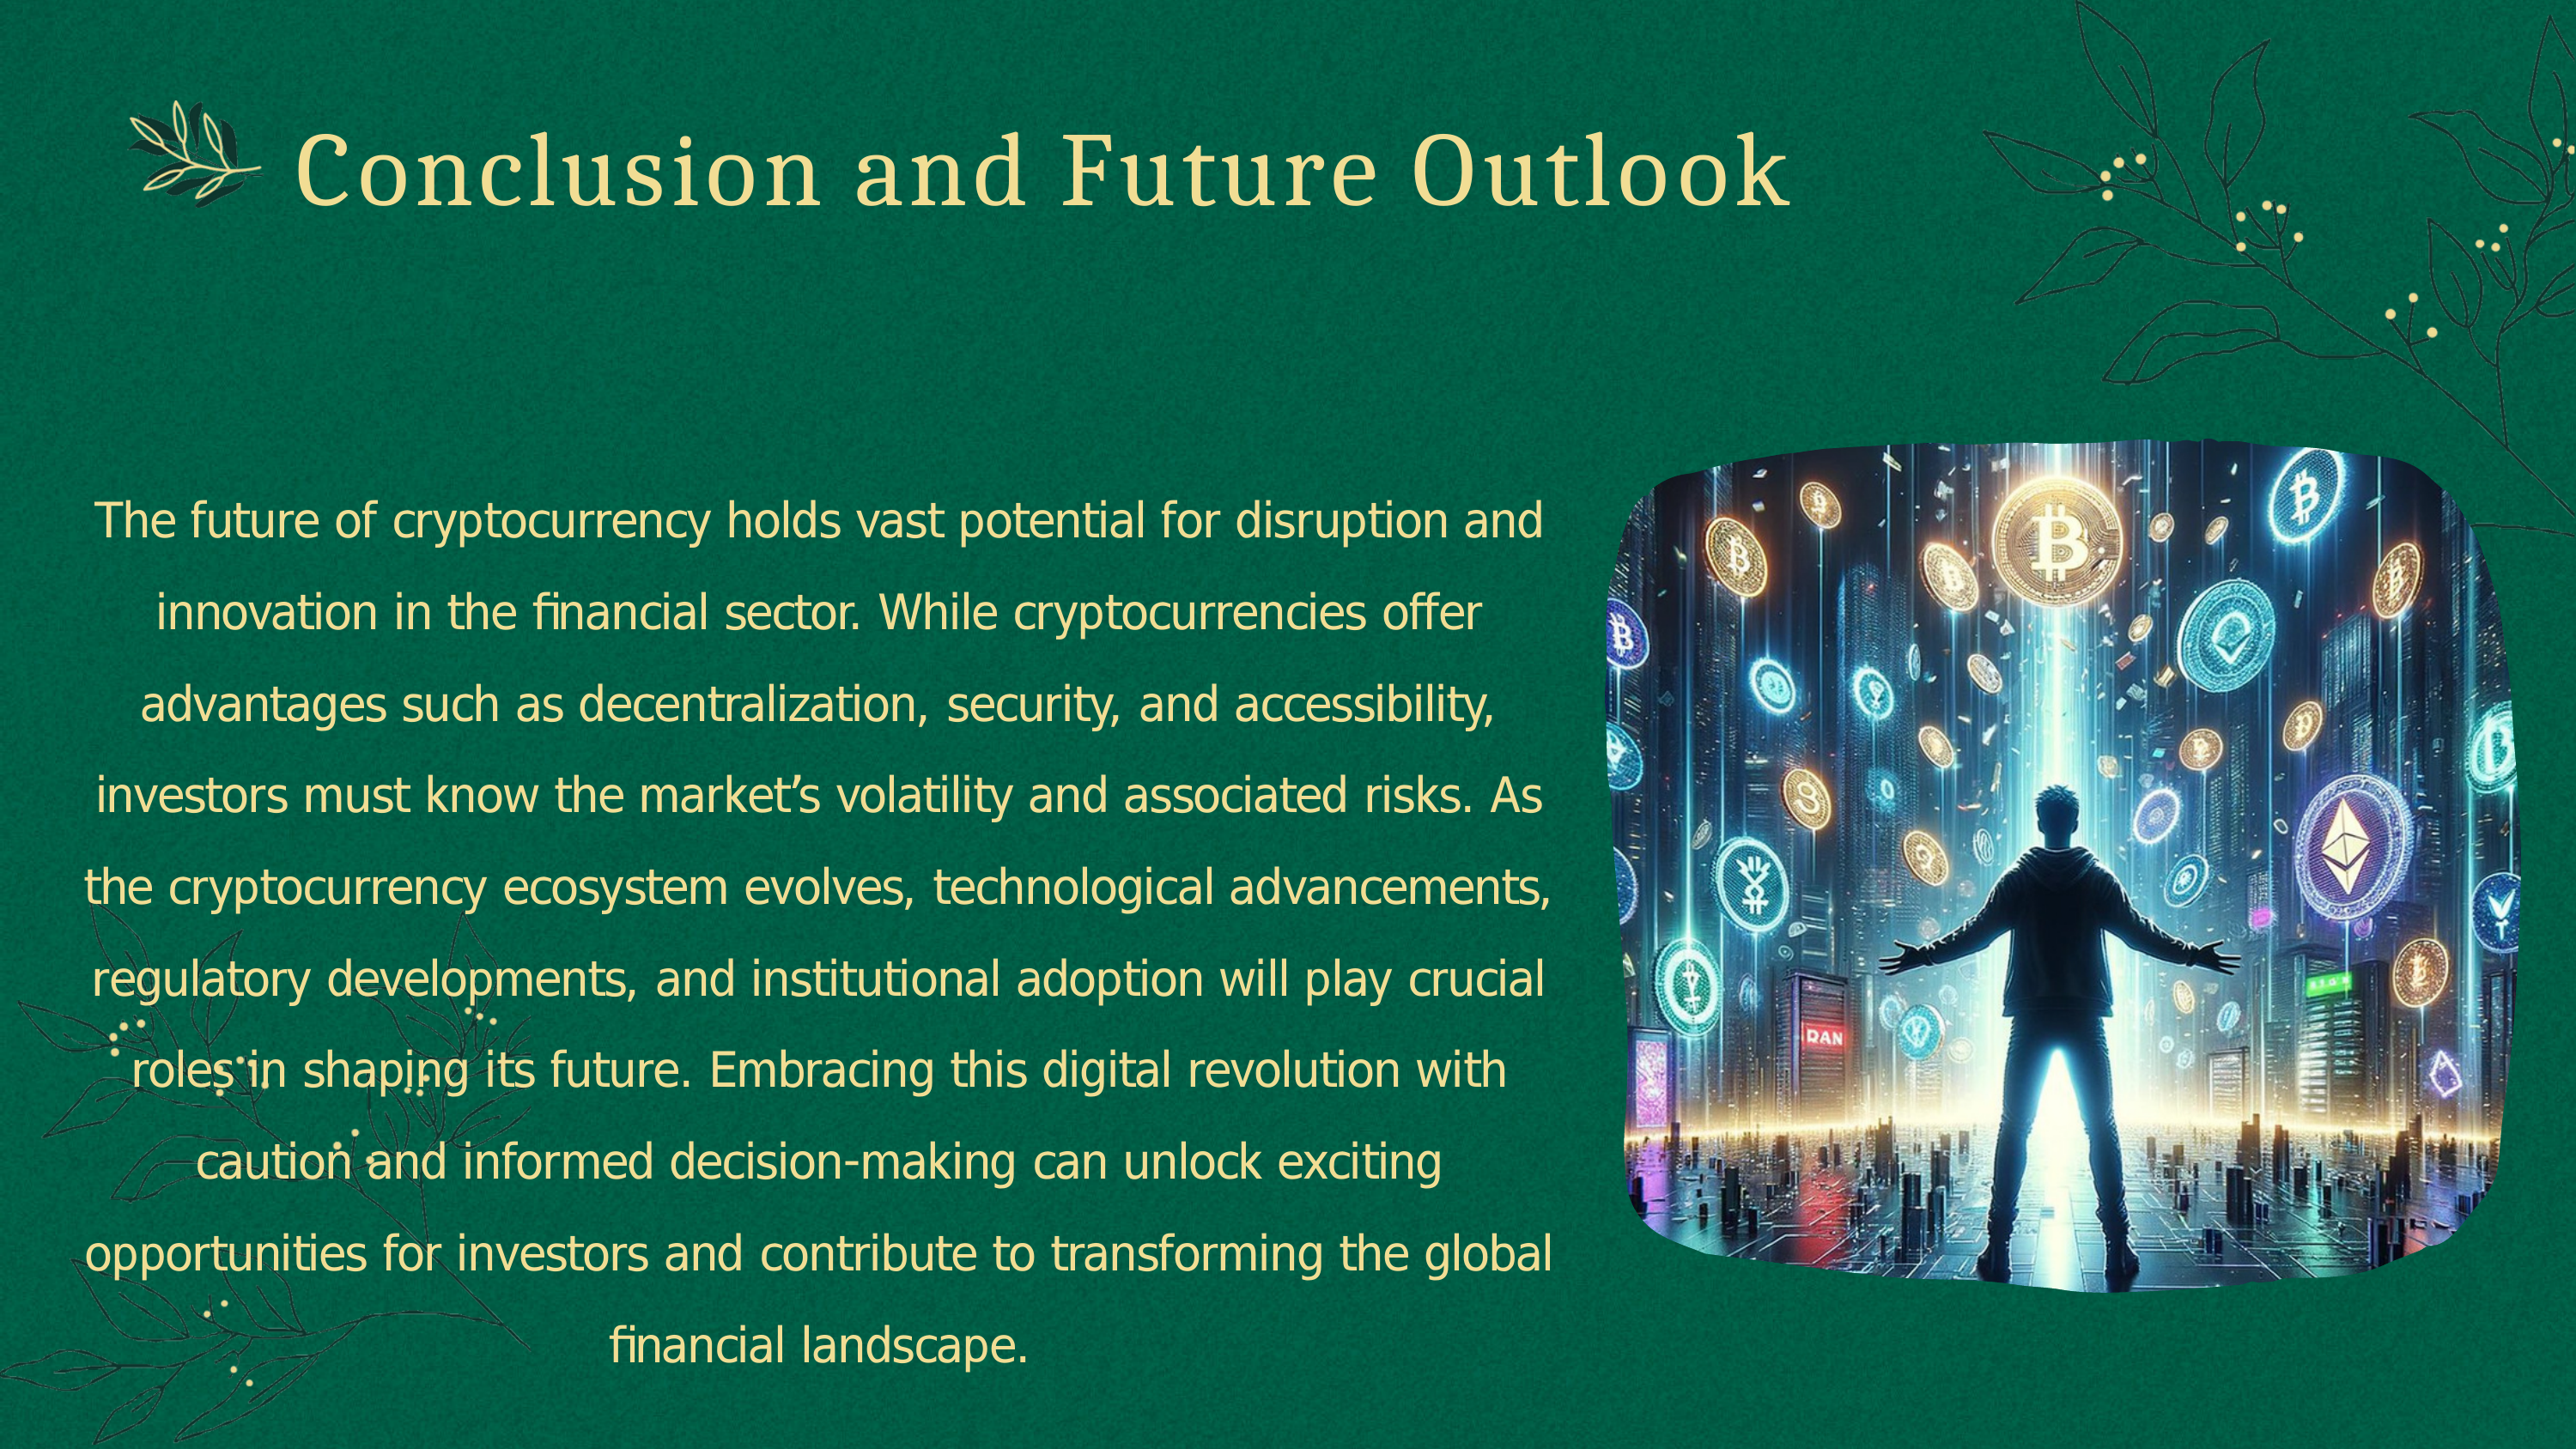

Conclusion and Future Outlook

The future of cryptocurrency holds vast potential for disruption and innovation in the financial sector. While cryptocurrencies offer advantages such as decentralization, security, and accessibility, investors must know the market’s volatility and associated risks. As the cryptocurrency ecosystem evolves, technological advancements, regulatory developments, and institutional adoption will play crucial roles in shaping its future. Embracing this digital revolution with caution and informed decision-making can unlock exciting opportunities for investors and contribute to transforming the global financial landscape.